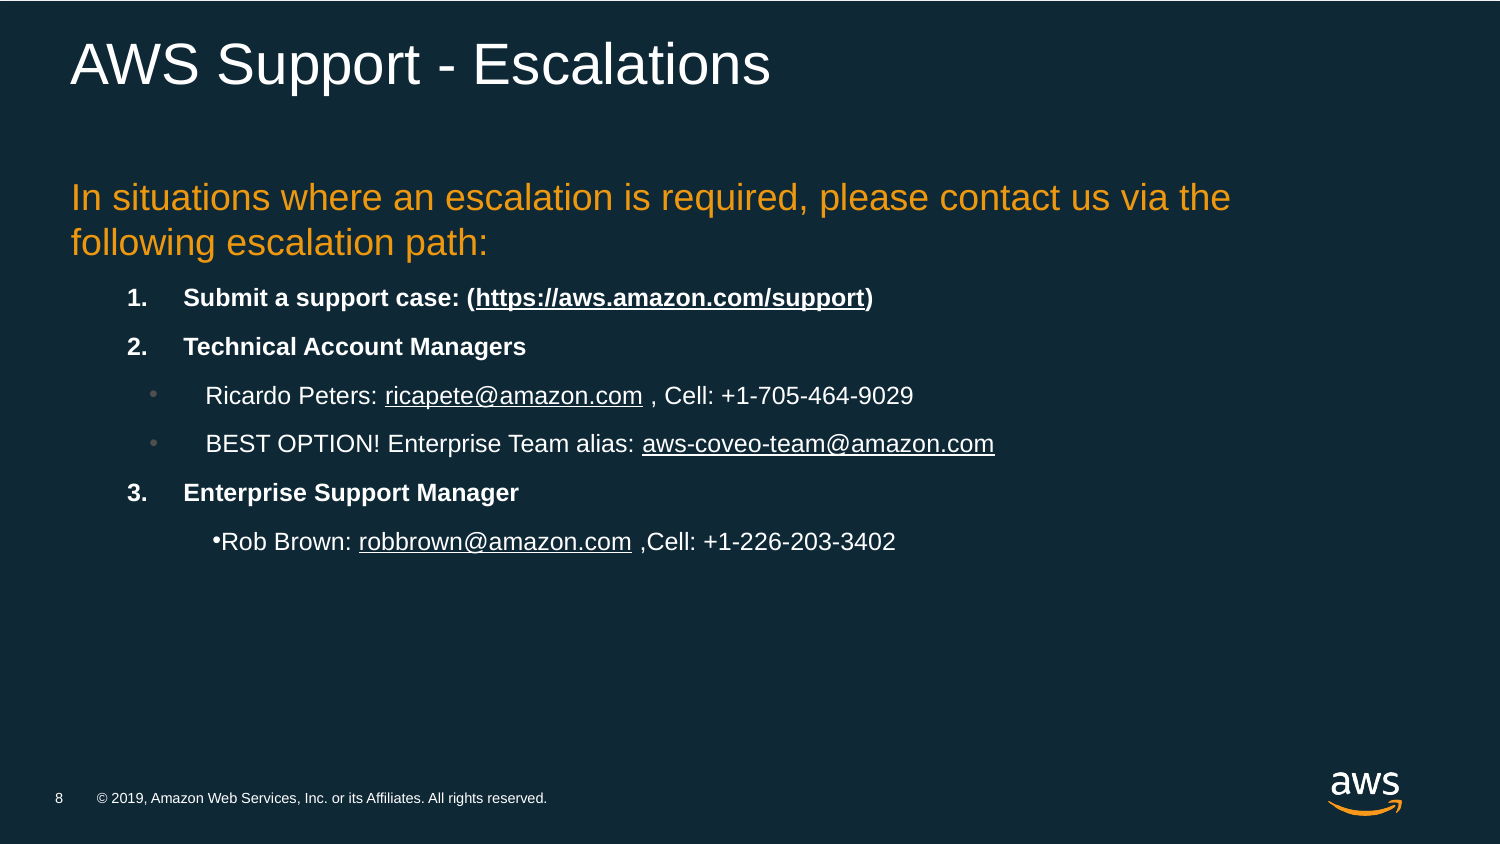

# AWS Support - Escalations
In situations where an escalation is required, please contact us via the following escalation path:
Submit a support case: (https://aws.amazon.com/support)
Technical Account Managers
Ricardo Peters: ricapete@amazon.com , Cell: +1-705-464-9029
BEST OPTION! Enterprise Team alias: aws-coveo-team@amazon.com
Enterprise Support Manager
Rob Brown: robbrown@amazon.com ,Cell: +1-226-203-3402